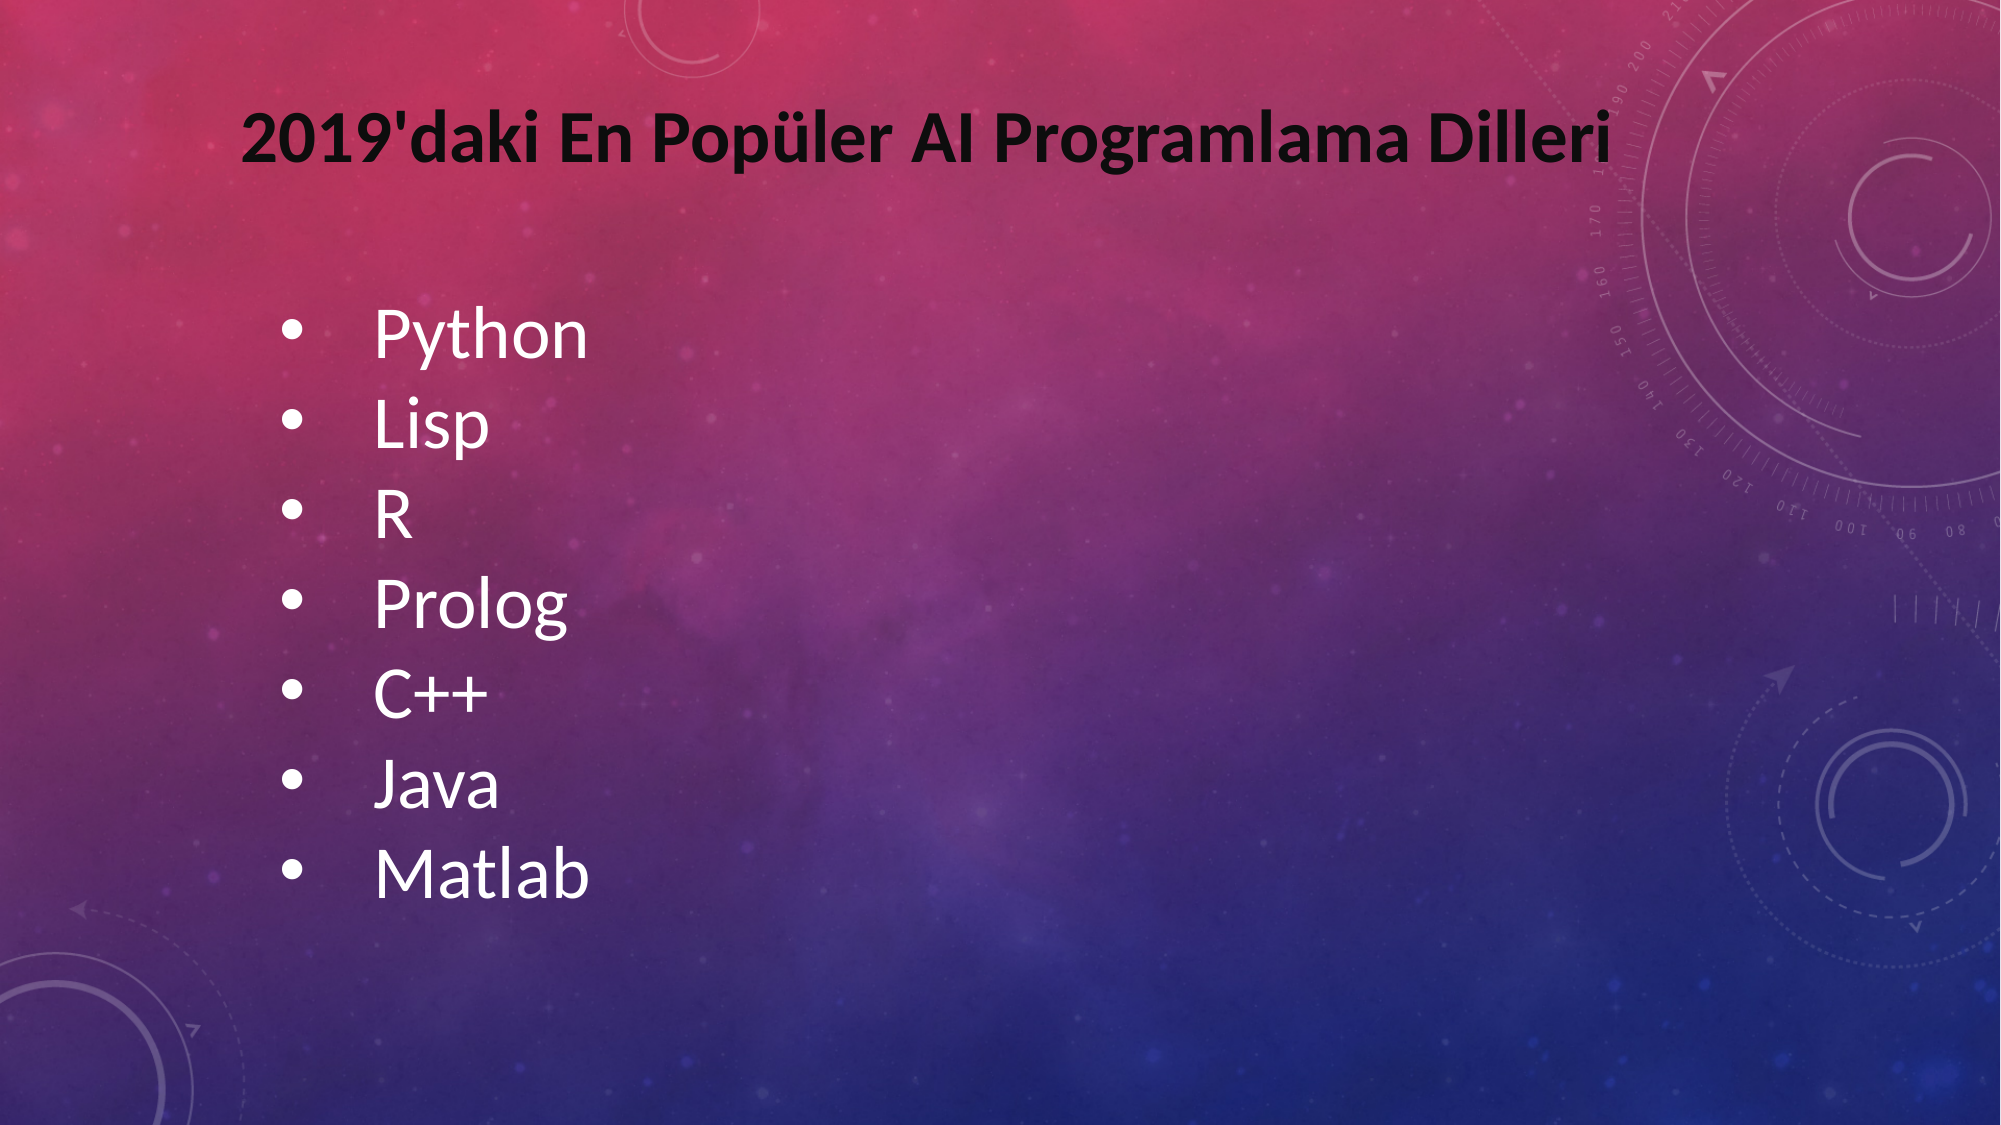

2019'daki En Popüler AI Programlama Dilleri

Python
Lisp
R
Prolog
C++
Java
Matlab